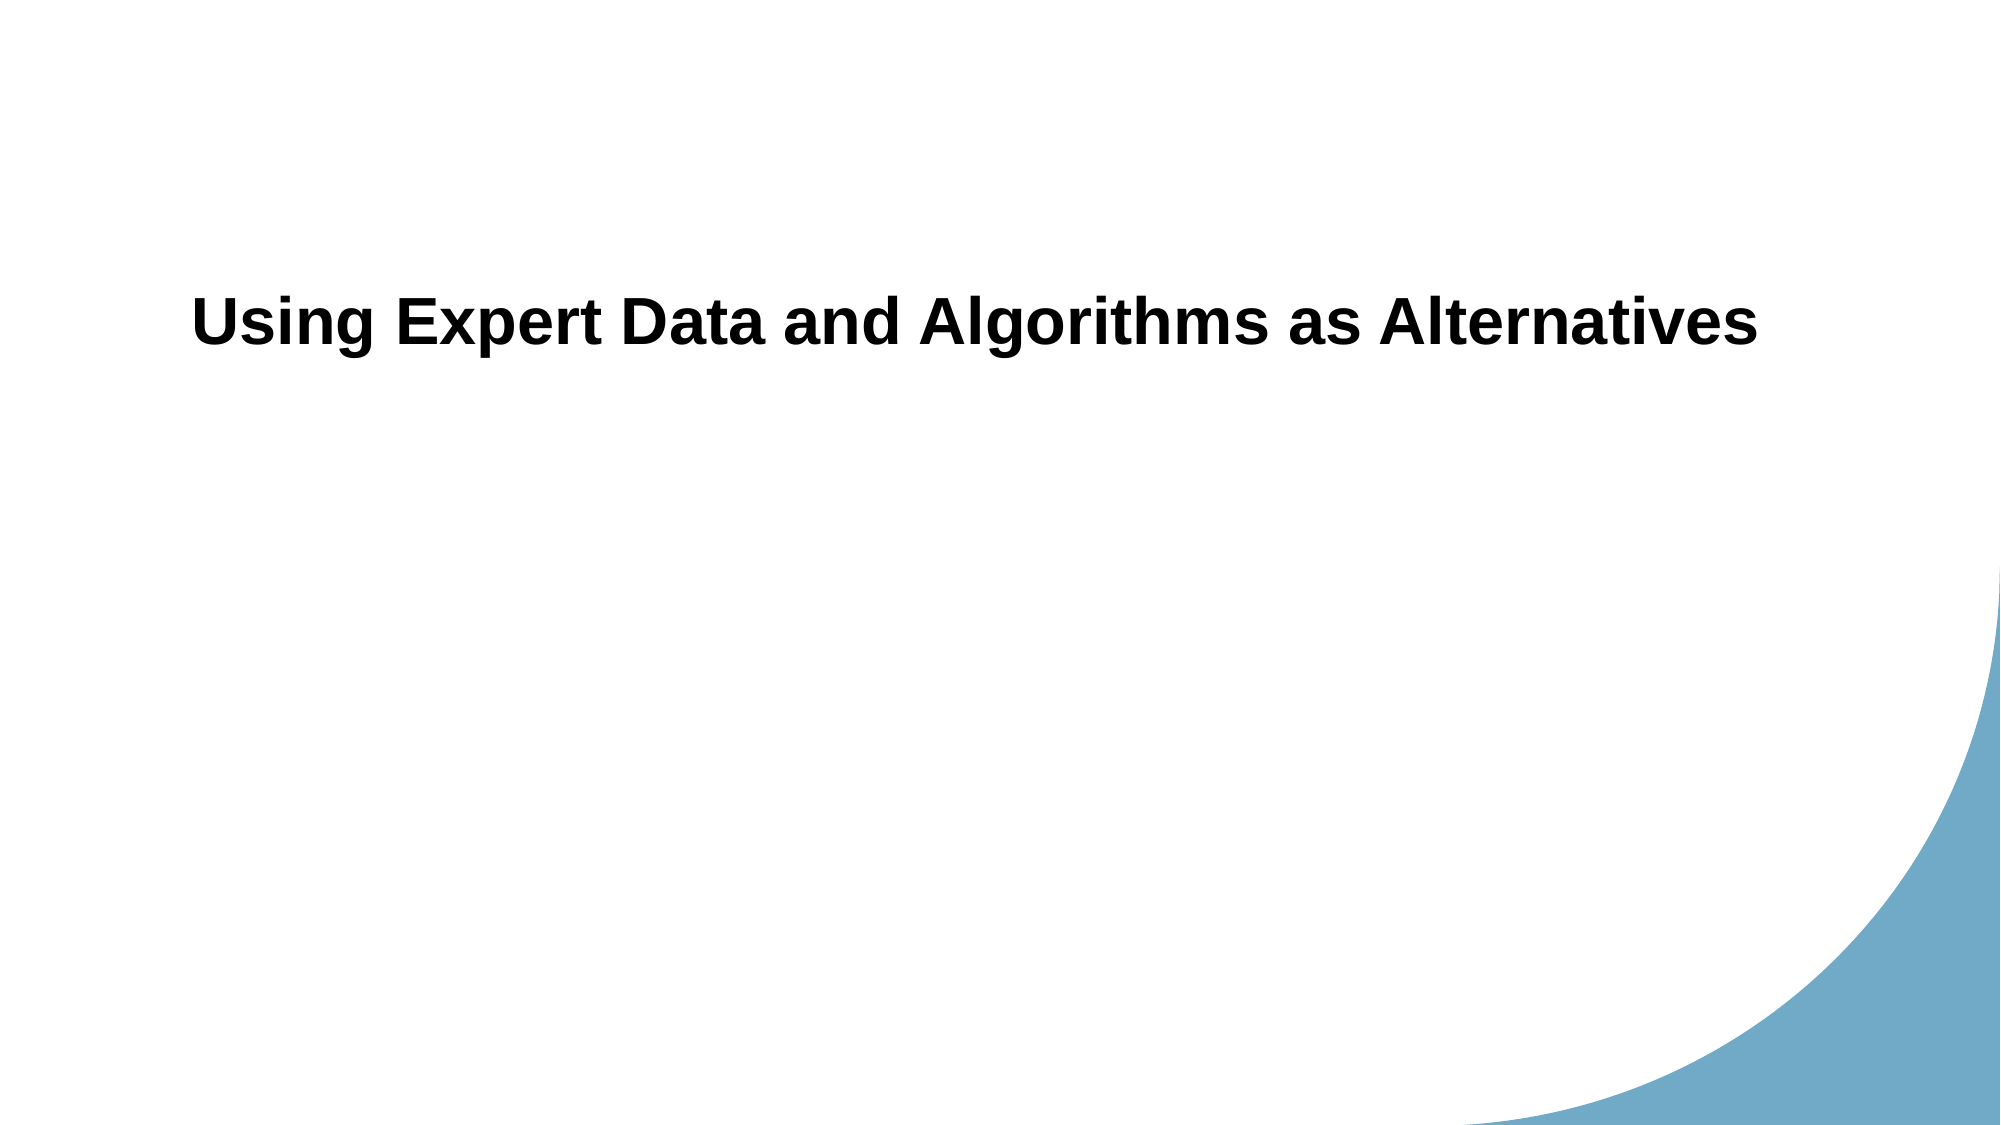

# Using Expert Data and Algorithms as Alternatives